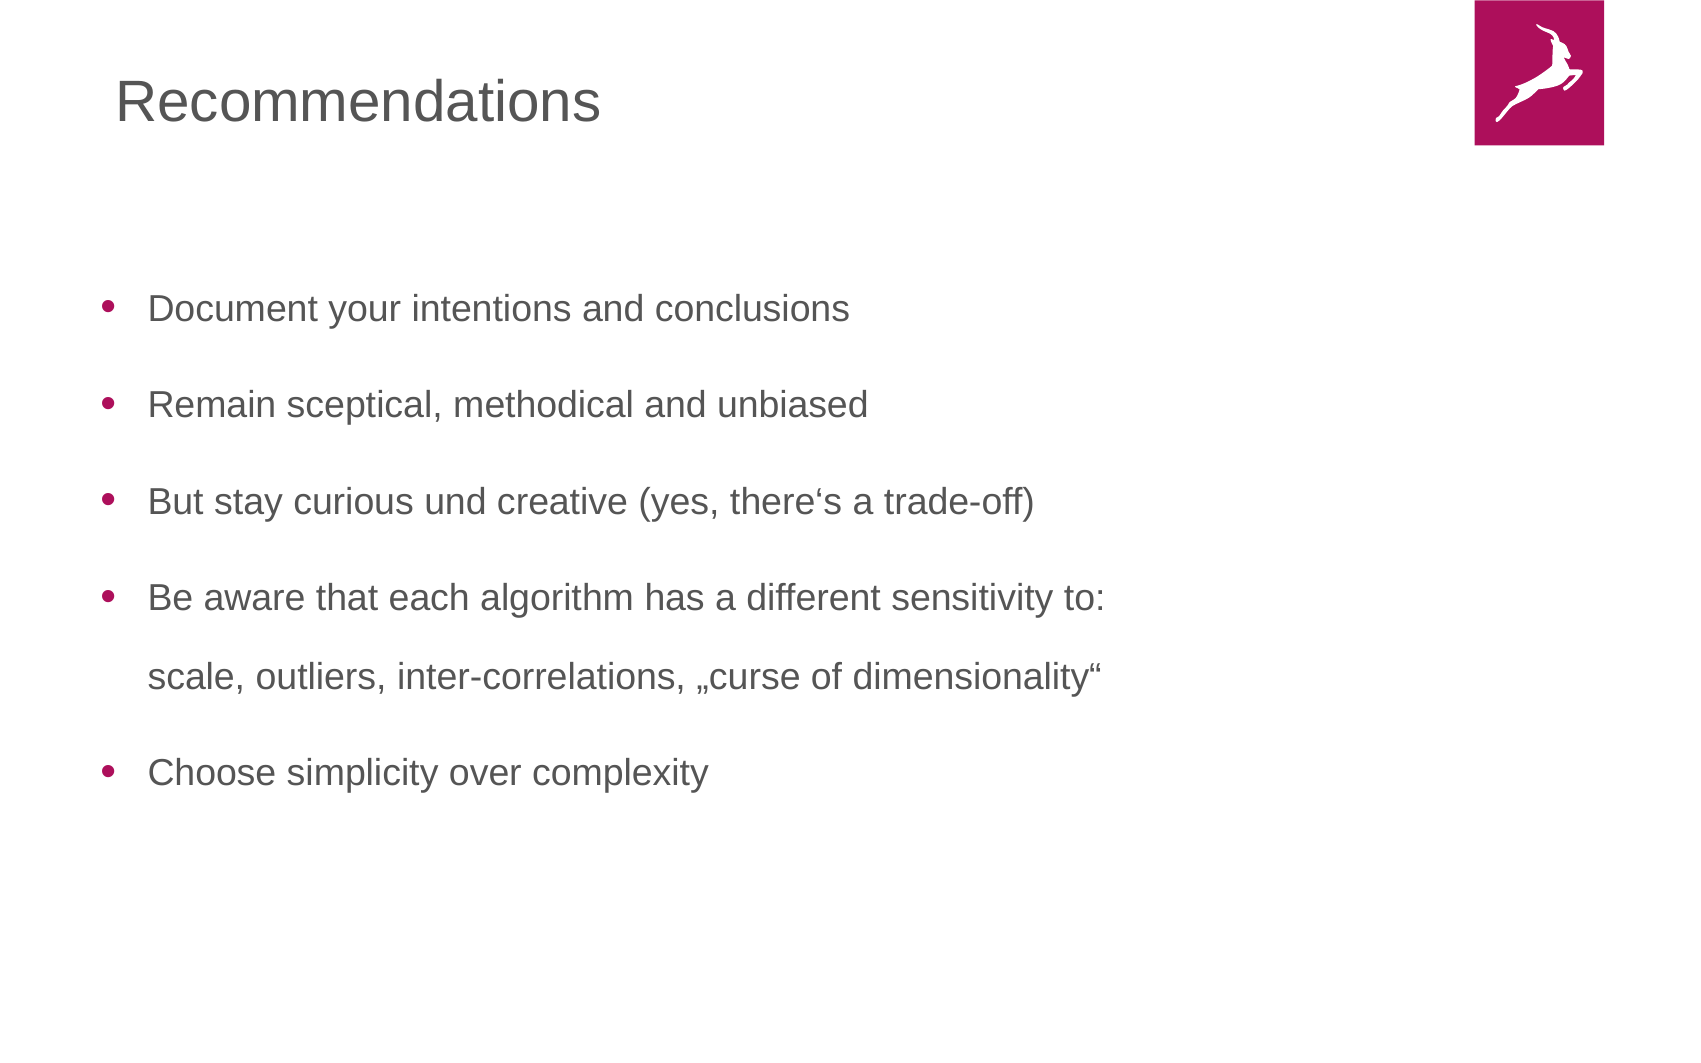

# Recommendations
Document your intentions and conclusions
Remain sceptical, methodical and unbiased
But stay curious und creative (yes, there‘s a trade-off)
Be aware that each algorithm has a different sensitivity to:
scale, outliers, inter-correlations, „curse of dimensionality“
Choose simplicity over complexity